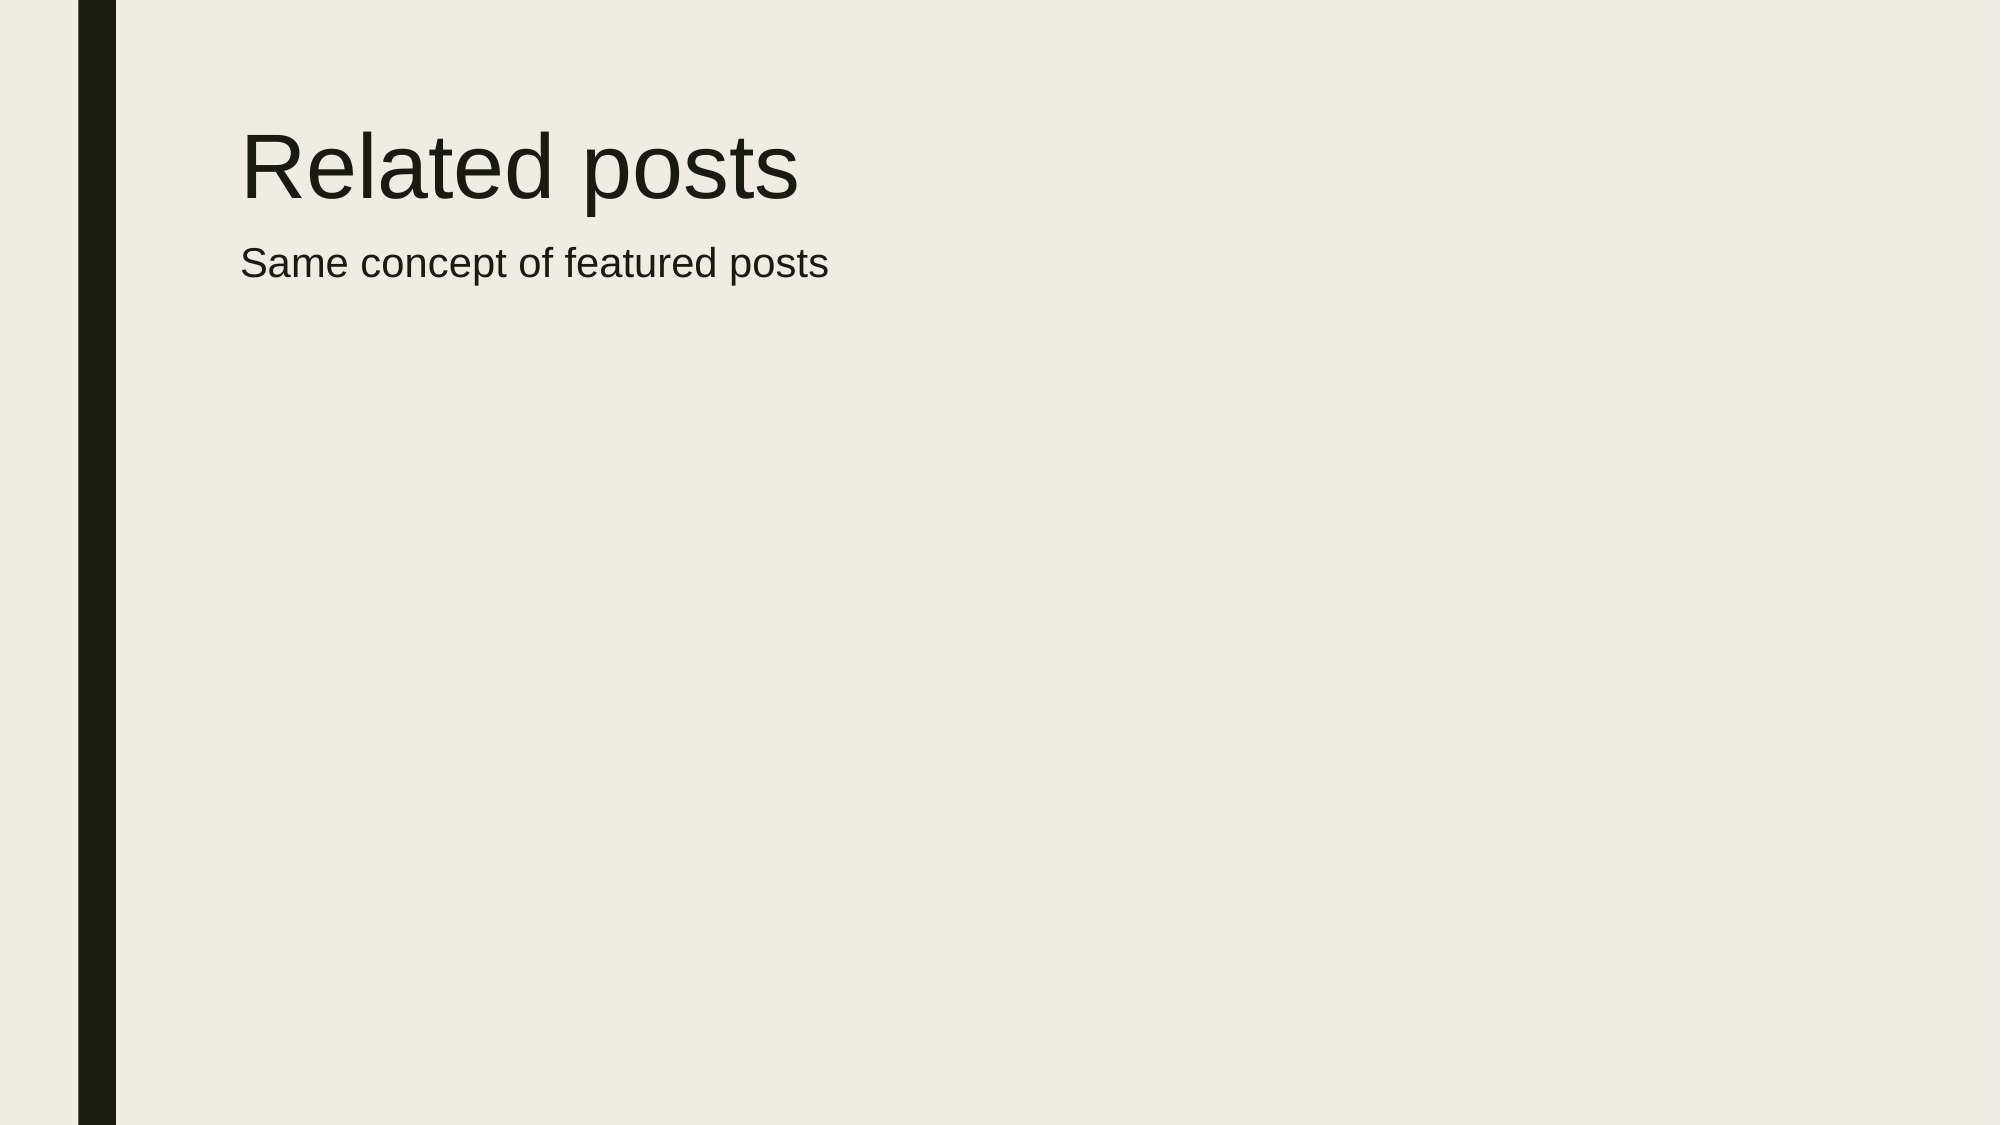

# Related posts
Same concept of featured posts